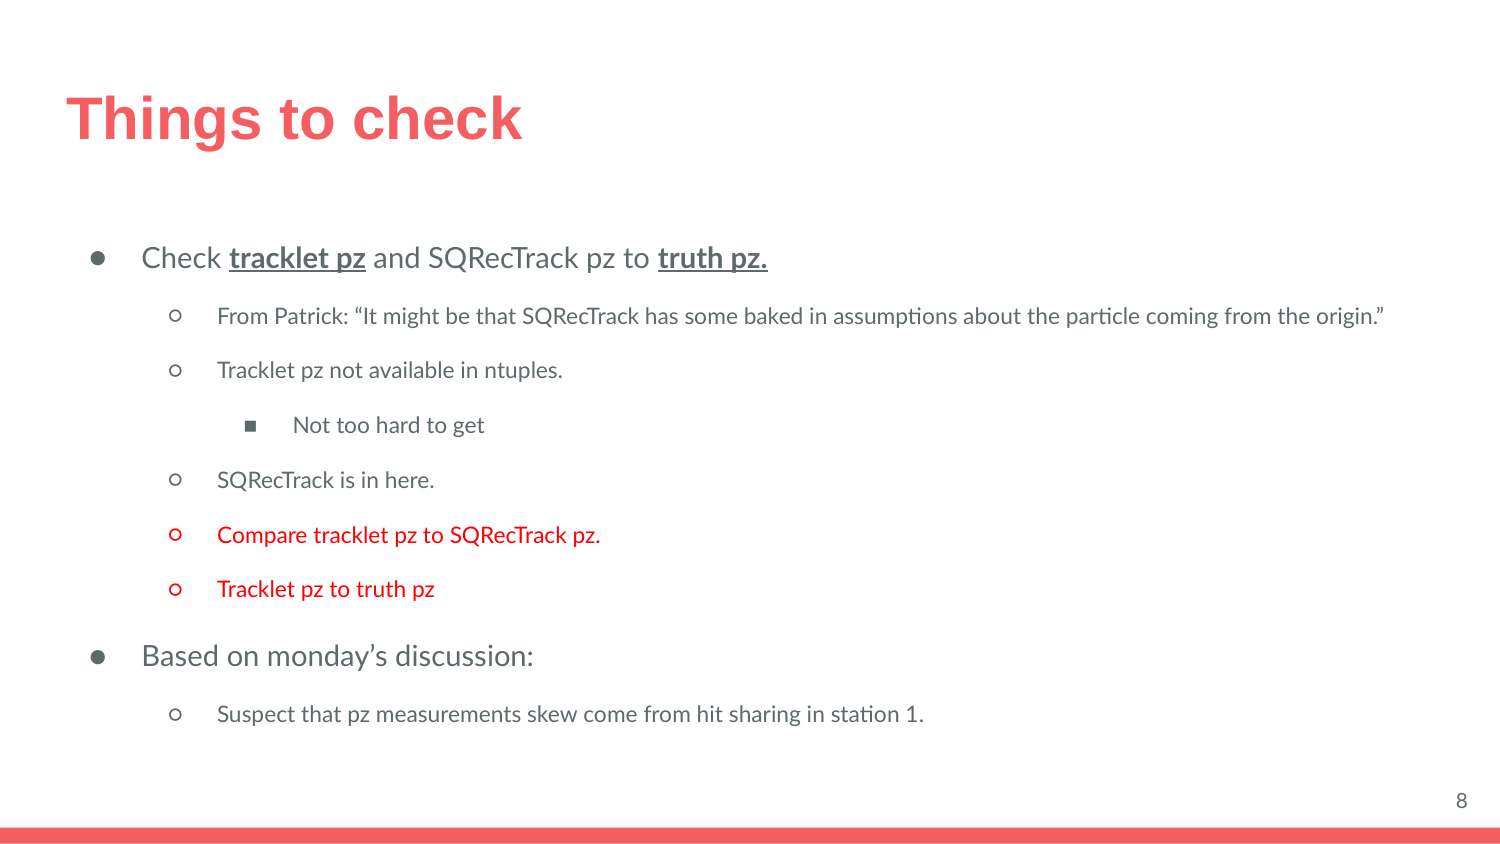

# Things to check
Check tracklet pz and SQRecTrack pz to truth pz.
From Patrick: “It might be that SQRecTrack has some baked in assumptions about the particle coming from the origin.”
Tracklet pz not available in ntuples.
Not too hard to get
SQRecTrack is in here.
Compare tracklet pz to SQRecTrack pz.
Tracklet pz to truth pz
Based on monday’s discussion:
Suspect that pz measurements skew come from hit sharing in station 1.
8